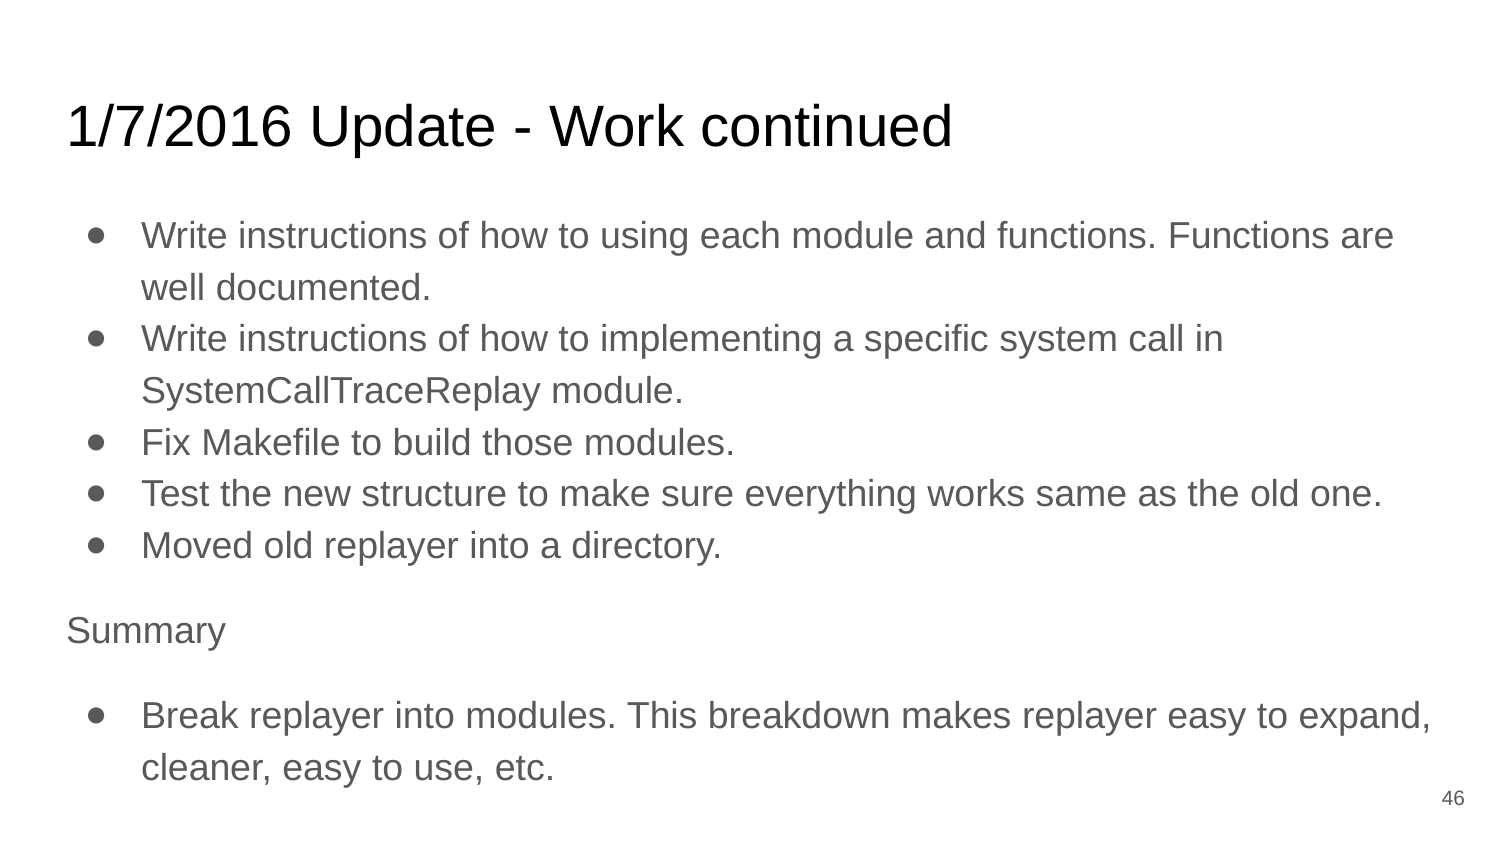

# 1/7/2016 Update - Work continued
Write instructions of how to using each module and functions. Functions are well documented.
Write instructions of how to implementing a specific system call in SystemCallTraceReplay module.
Fix Makefile to build those modules.
Test the new structure to make sure everything works same as the old one.
Moved old replayer into a directory.
Summary
Break replayer into modules. This breakdown makes replayer easy to expand, cleaner, easy to use, etc.
46